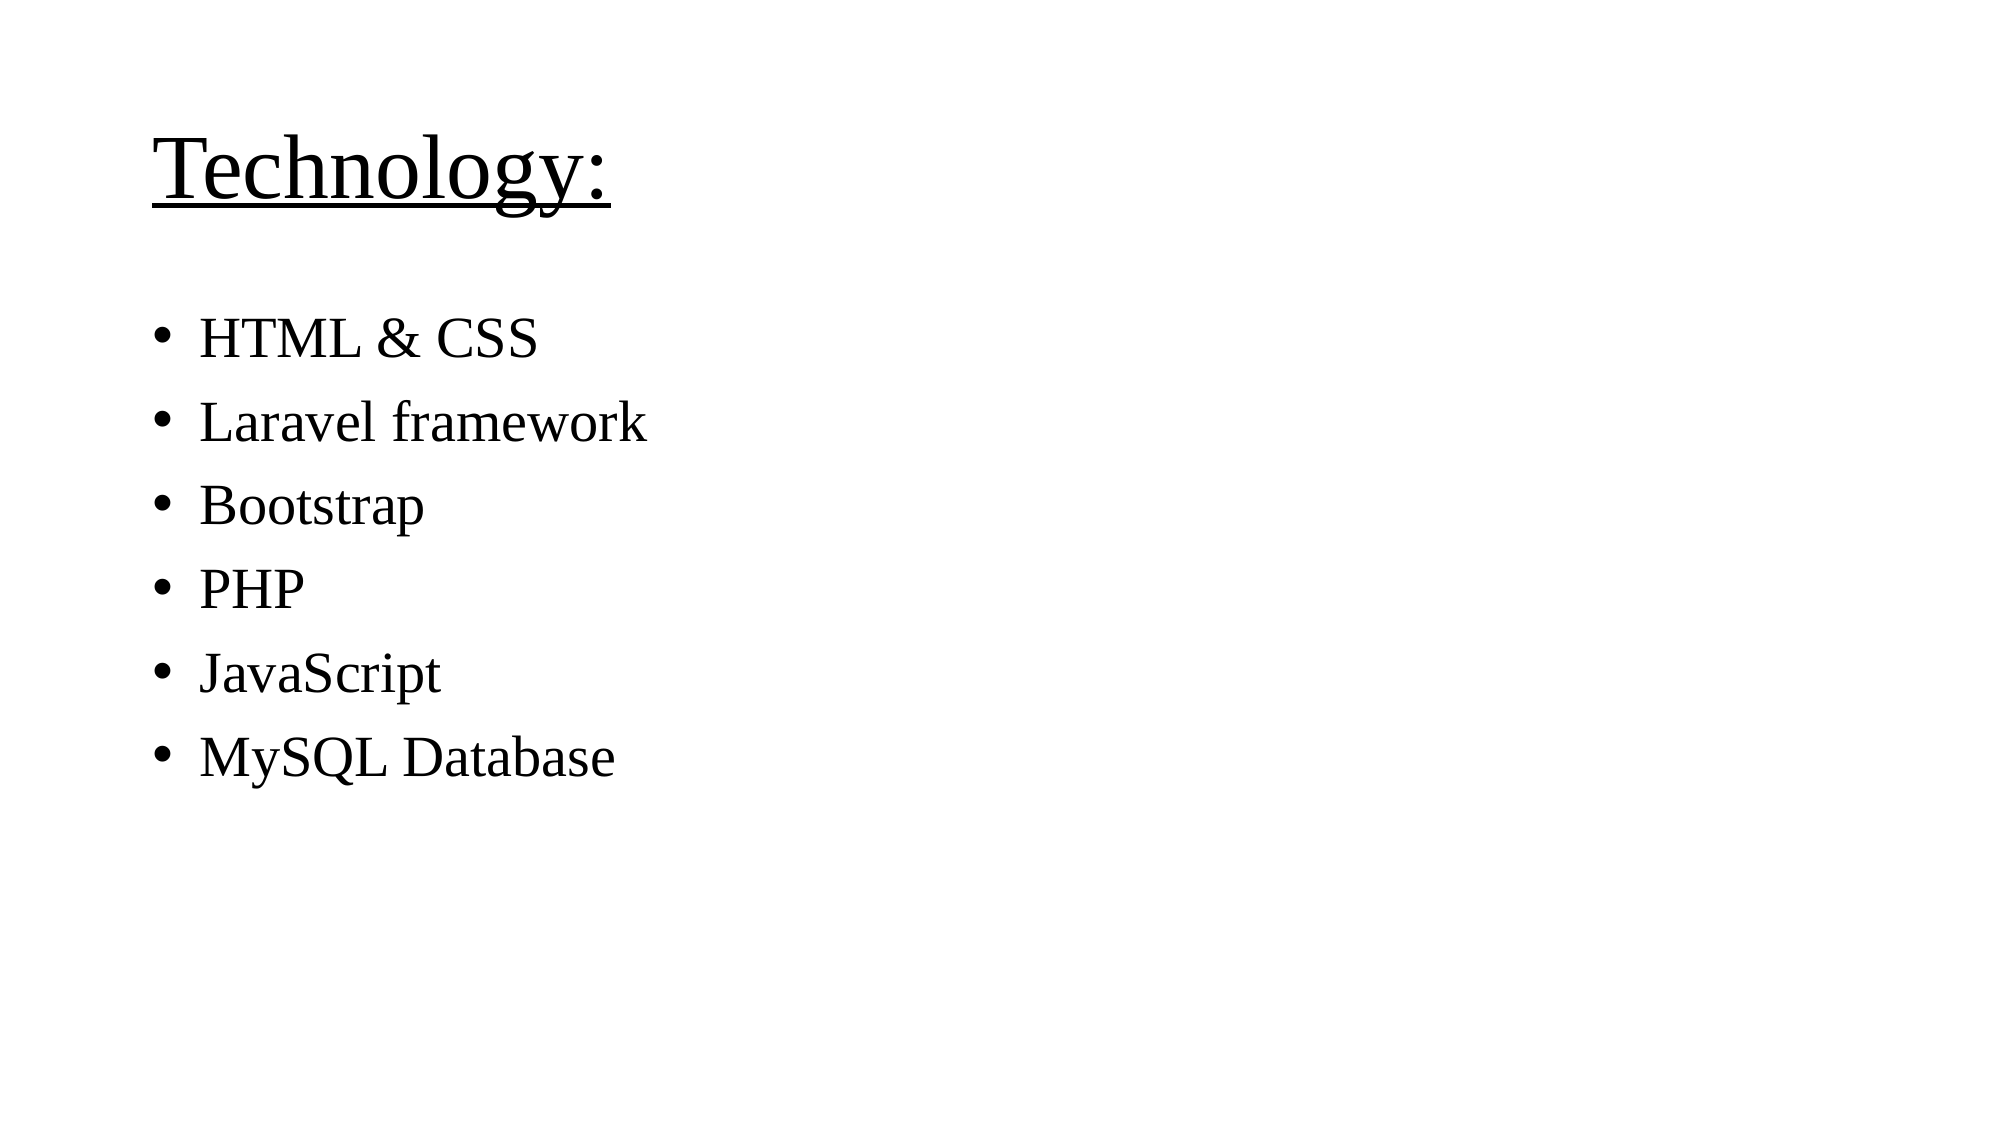

# Technology:
HTML & CSS
Laravel framework
Bootstrap
PHP
JavaScript
MySQL Database